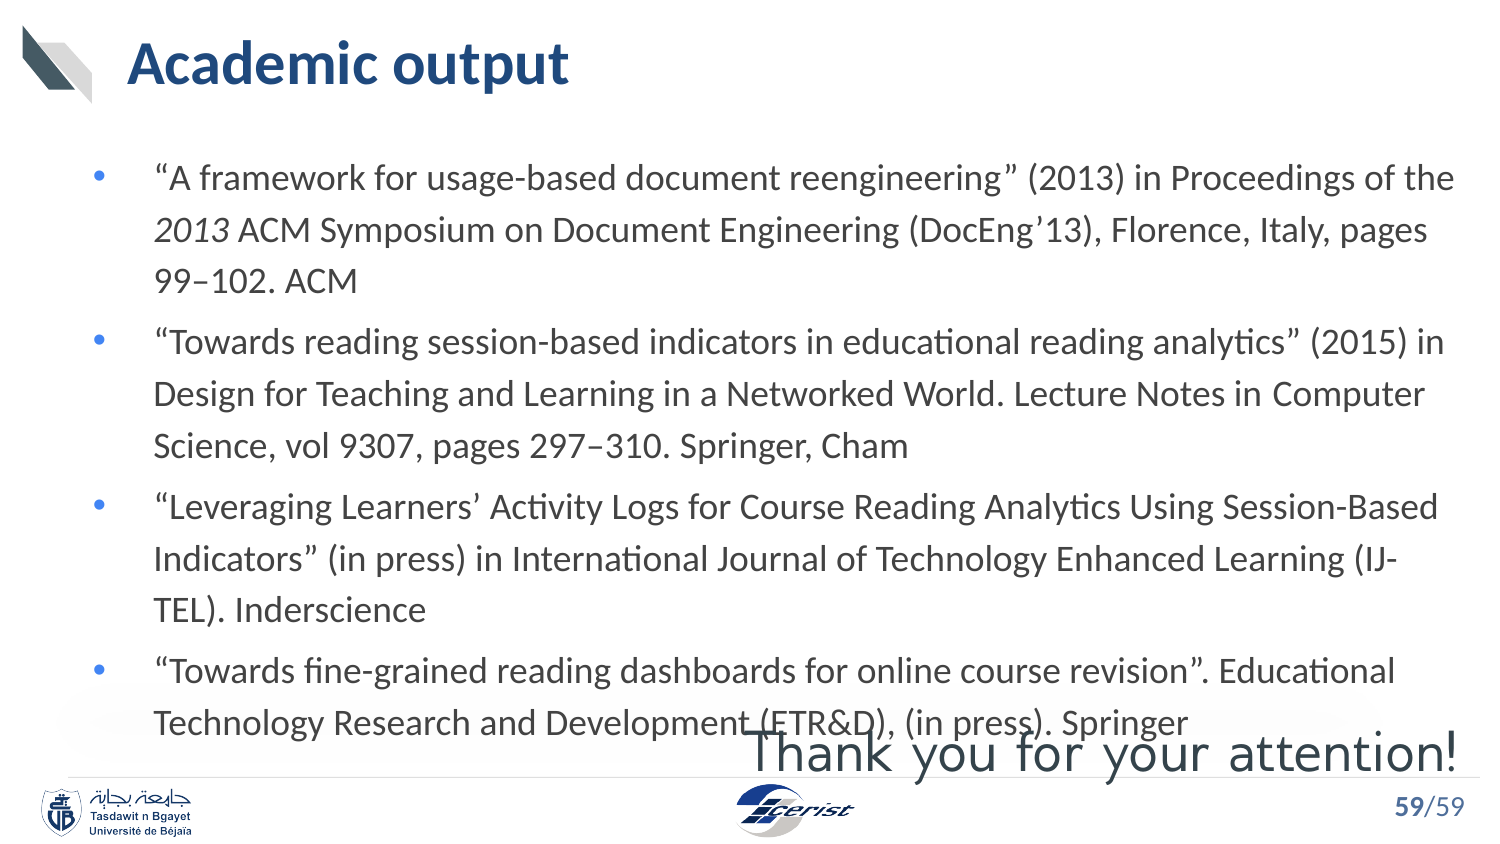

# Academic output
“A framework for usage-based document reengineering” (2013) in Proceedings of the 2013 ACM Symposium on Document Engineering (DocEng’13), Florence, Italy, pages 99–102. ACM
“Towards reading session-based indicators in educational reading analytics” (2015) in Design for Teaching and Learning in a Networked World. Lecture Notes in Computer Science, vol 9307, pages 297–310. Springer, Cham
“Leveraging Learners’ Activity Logs for Course Reading Analytics Using Session-Based Indicators” (in press) in International Journal of Technology Enhanced Learning (IJ-TEL). Inderscience
“Towards fine-grained reading dashboards for online course revision”. Educational Technology Research and Development (ETR&D), (in press). Springer
Thank you for your attention!
59/59